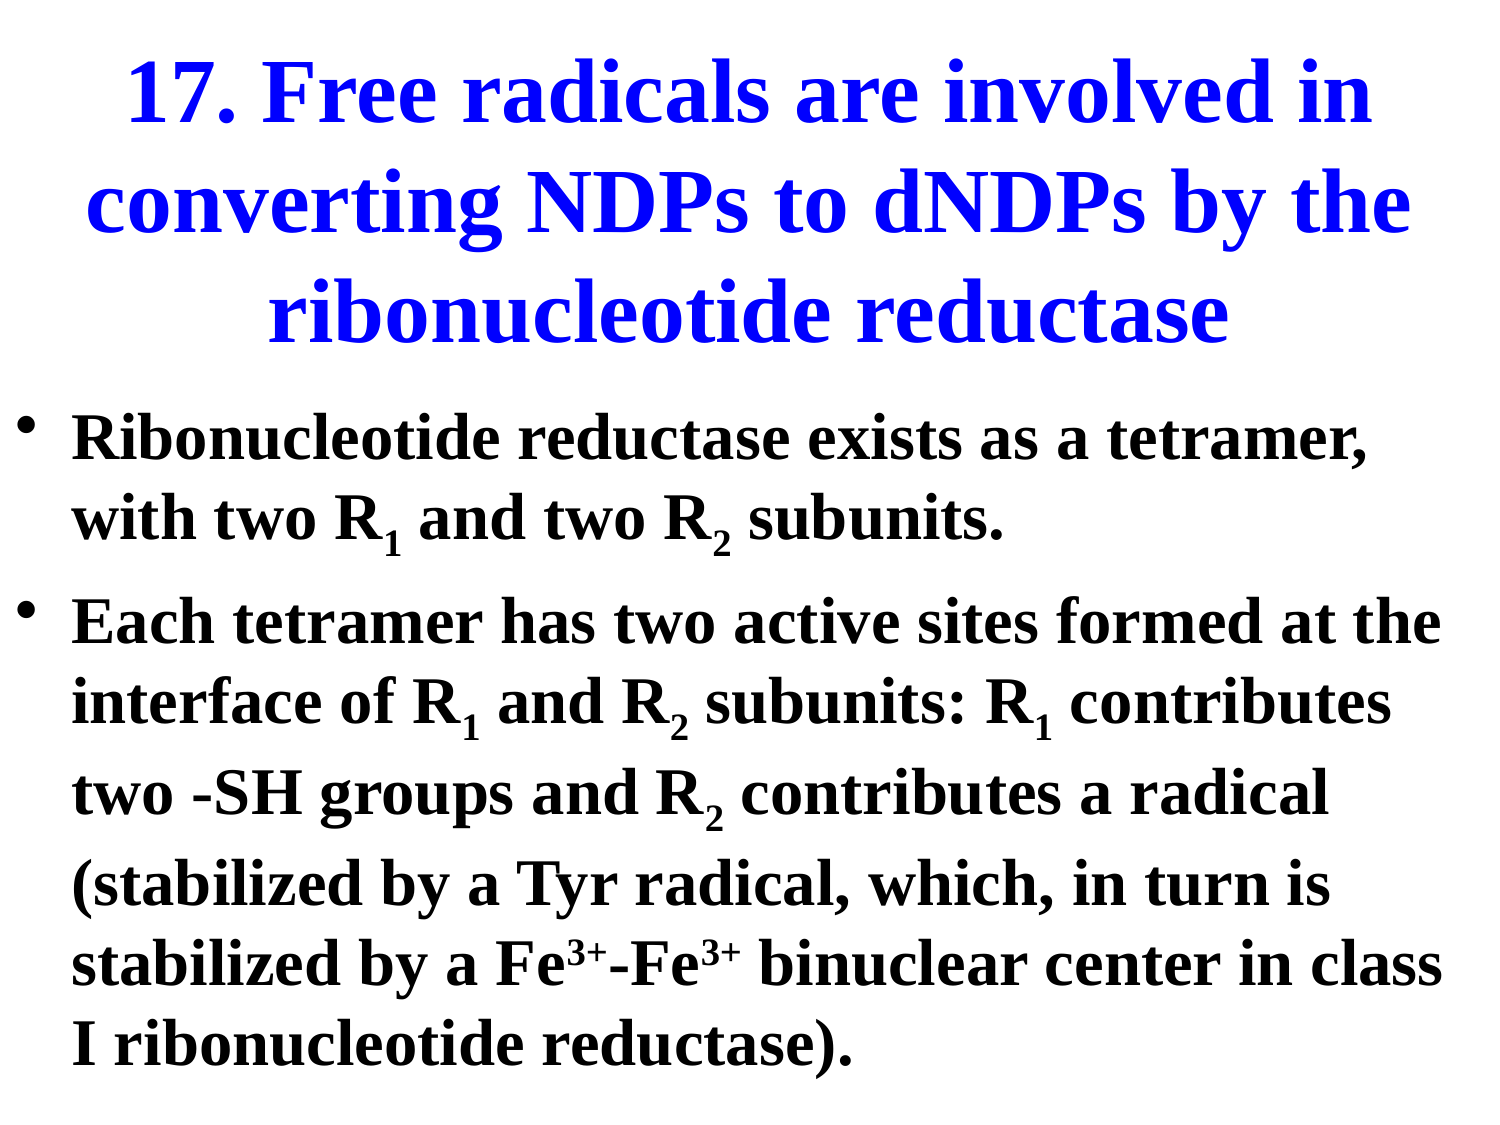

# 17. Free radicals are involved in converting NDPs to dNDPs by the ribonucleotide reductase
Ribonucleotide reductase exists as a tetramer, with two R1 and two R2 subunits.
Each tetramer has two active sites formed at the interface of R1 and R2 subunits: R1 contributes two -SH groups and R2 contributes a radical (stabilized by a Tyr radical, which, in turn is stabilized by a Fe3+-Fe3+ binuclear center in class I ribonucleotide reductase).